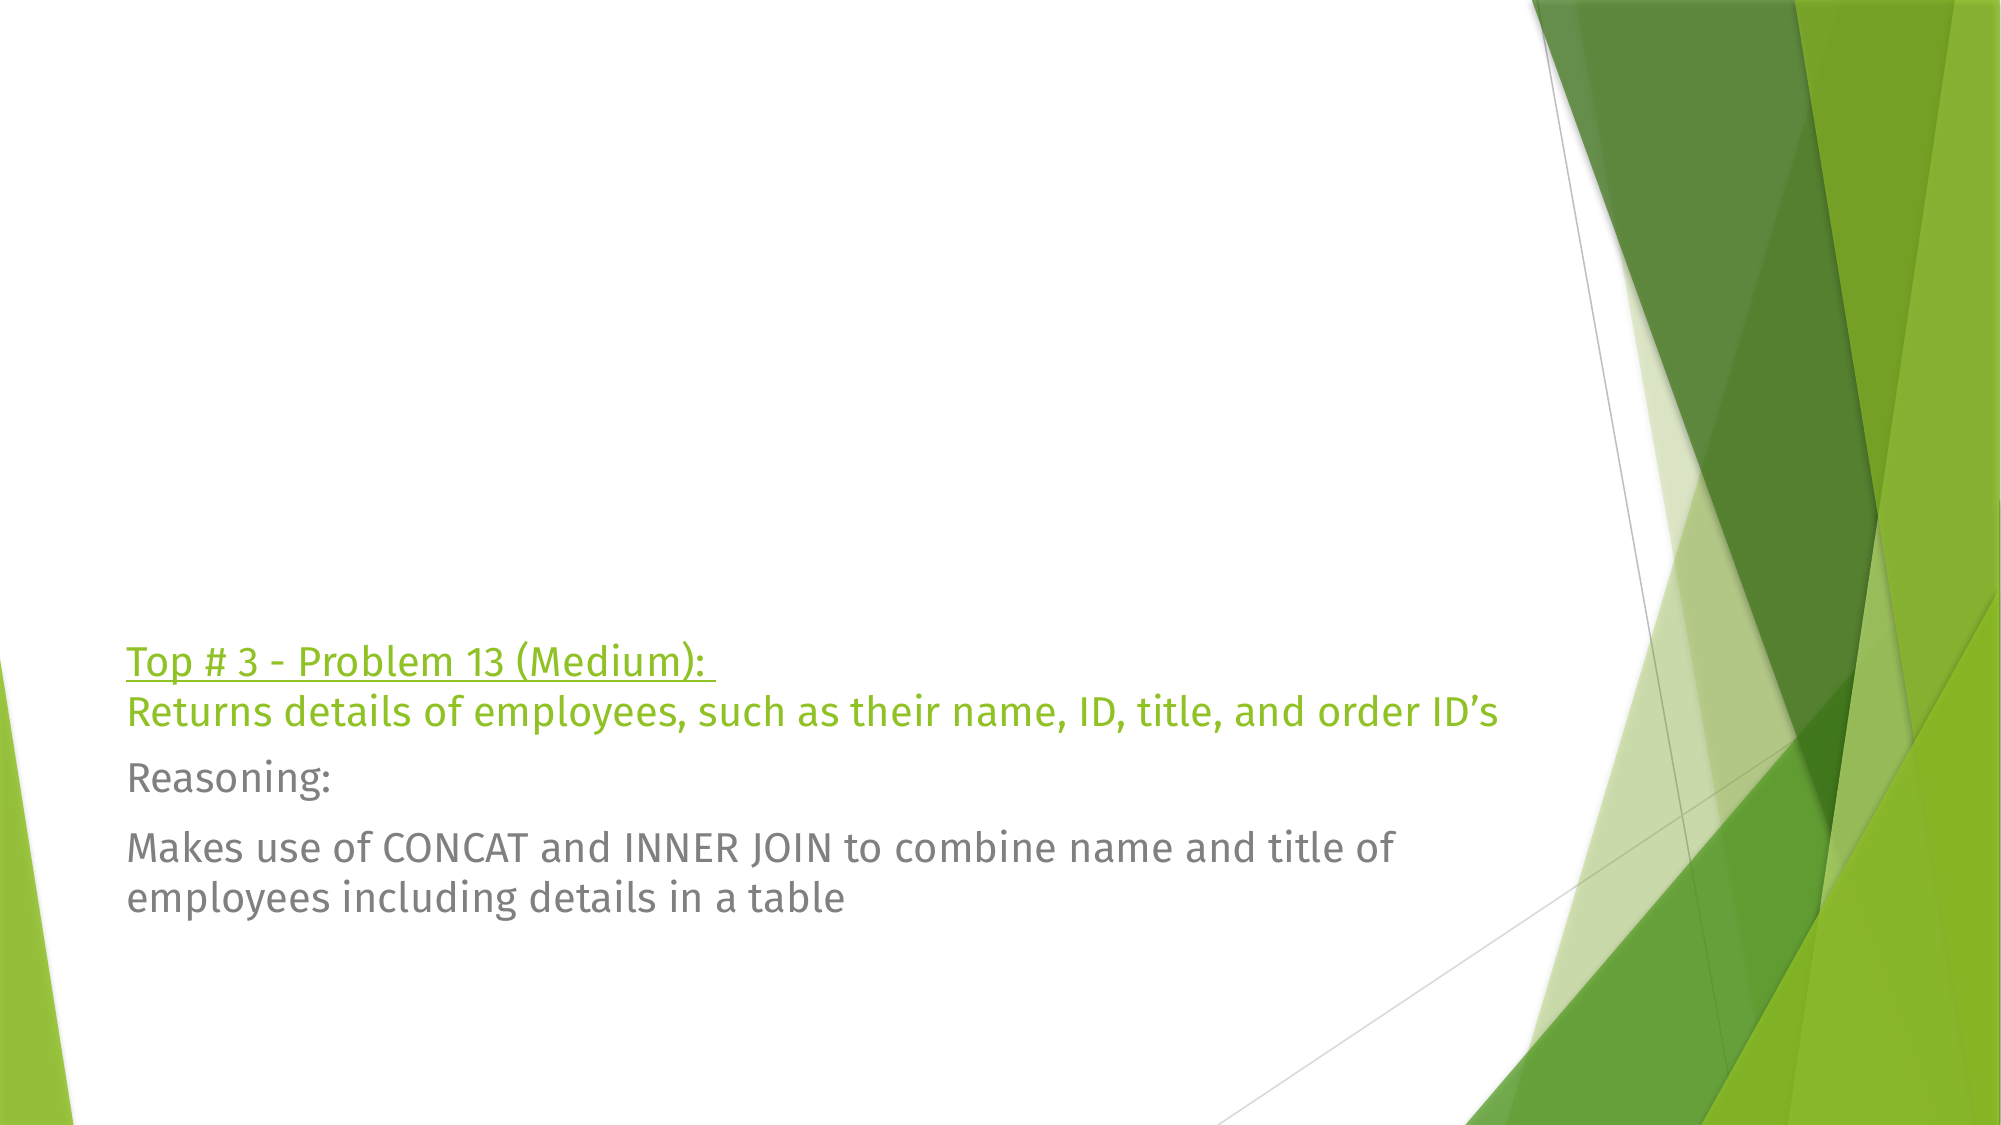

# Top # 3 - Problem 13 (Medium): Returns details of employees, such as their name, ID, title, and order ID’s
Reasoning:
Makes use of CONCAT and INNER JOIN to combine name and title of employees including details in a table